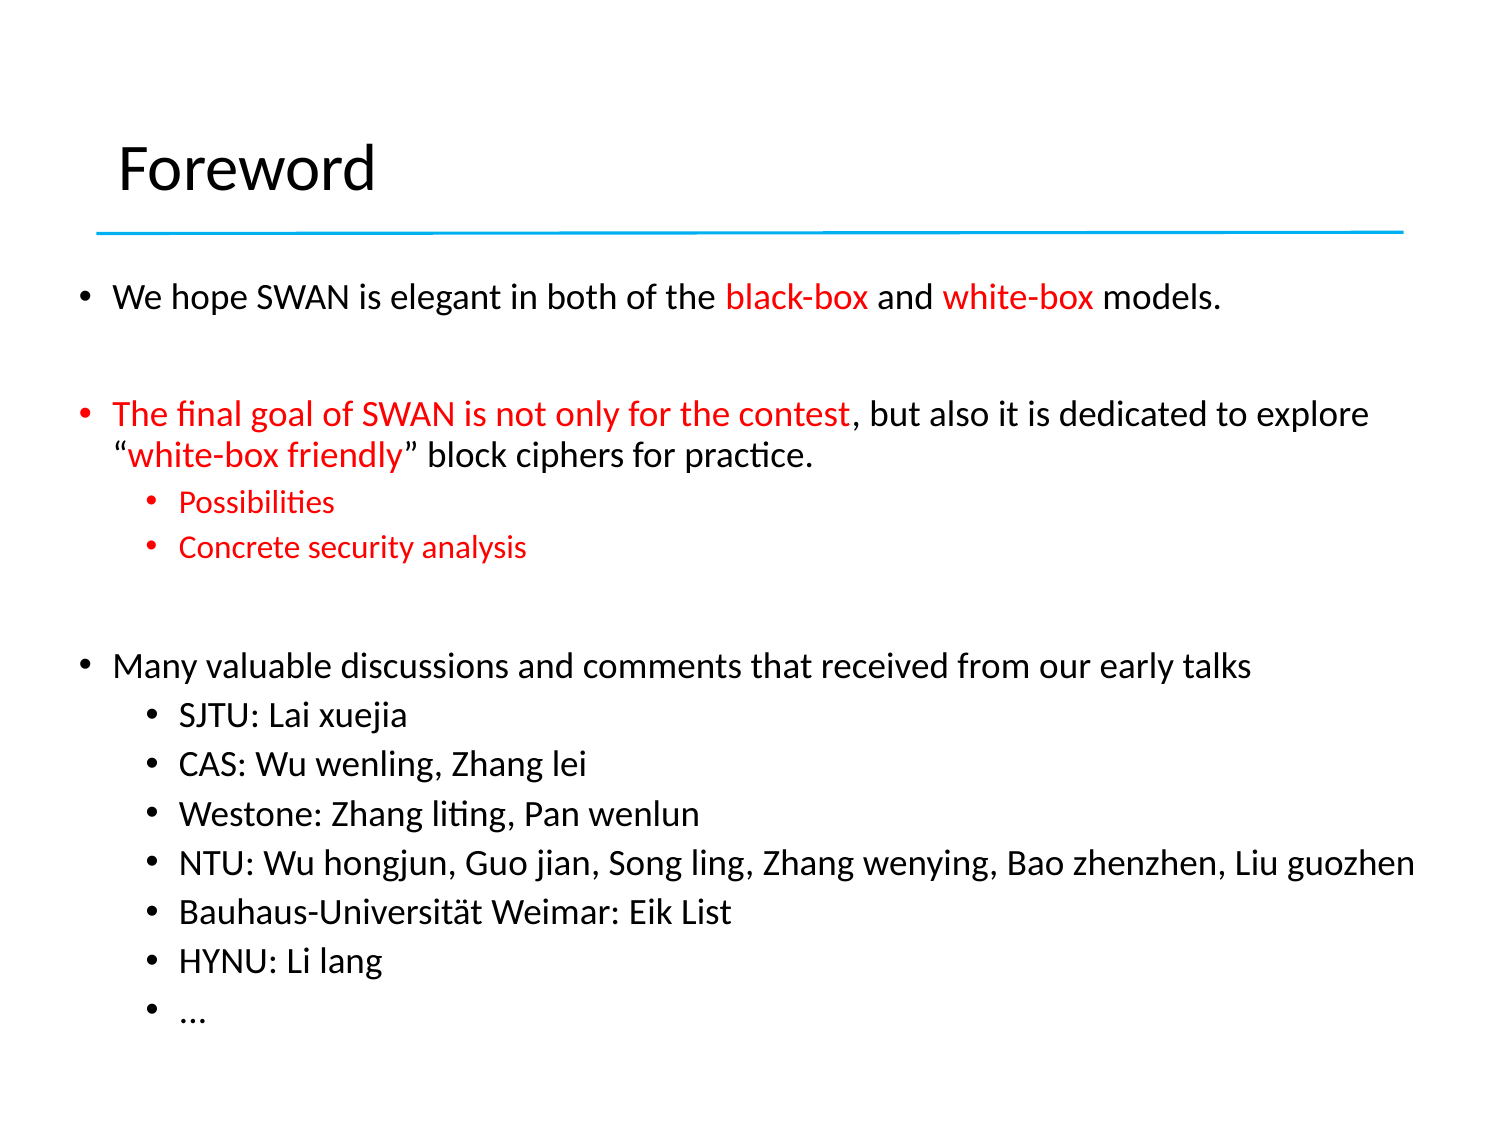

# Foreword
We hope SWAN is elegant in both of the black-box and white-box models.

The final goal of SWAN is not only for the contest, but also it is dedicated to explore “white-box friendly” block ciphers for practice.
Possibilities
Concrete security analysis

Many valuable discussions and comments that received from our early talks
SJTU: Lai xuejia
CAS: Wu wenling, Zhang lei
Westone: Zhang liting, Pan wenlun
NTU: Wu hongjun, Guo jian, Song ling, Zhang wenying, Bao zhenzhen, Liu guozhen
Bauhaus-Universität Weimar: Eik List
HYNU: Li lang
...